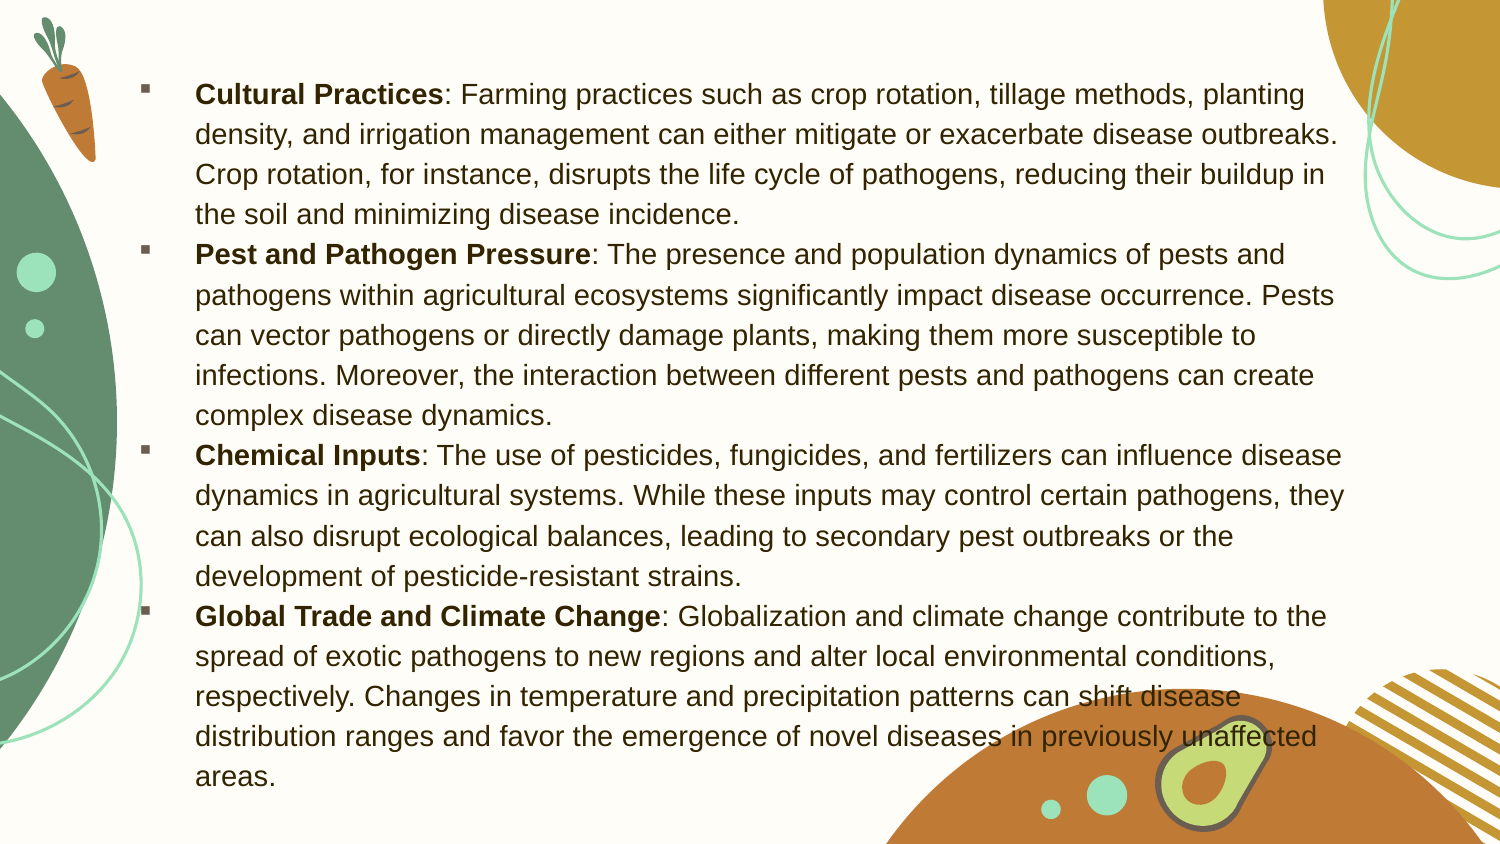

Cultural Practices: Farming practices such as crop rotation, tillage methods, planting density, and irrigation management can either mitigate or exacerbate disease outbreaks. Crop rotation, for instance, disrupts the life cycle of pathogens, reducing their buildup in the soil and minimizing disease incidence.
Pest and Pathogen Pressure: The presence and population dynamics of pests and pathogens within agricultural ecosystems significantly impact disease occurrence. Pests can vector pathogens or directly damage plants, making them more susceptible to infections. Moreover, the interaction between different pests and pathogens can create complex disease dynamics.
Chemical Inputs: The use of pesticides, fungicides, and fertilizers can influence disease dynamics in agricultural systems. While these inputs may control certain pathogens, they can also disrupt ecological balances, leading to secondary pest outbreaks or the development of pesticide-resistant strains.
Global Trade and Climate Change: Globalization and climate change contribute to the spread of exotic pathogens to new regions and alter local environmental conditions, respectively. Changes in temperature and precipitation patterns can shift disease distribution ranges and favor the emergence of novel diseases in previously unaffected areas.